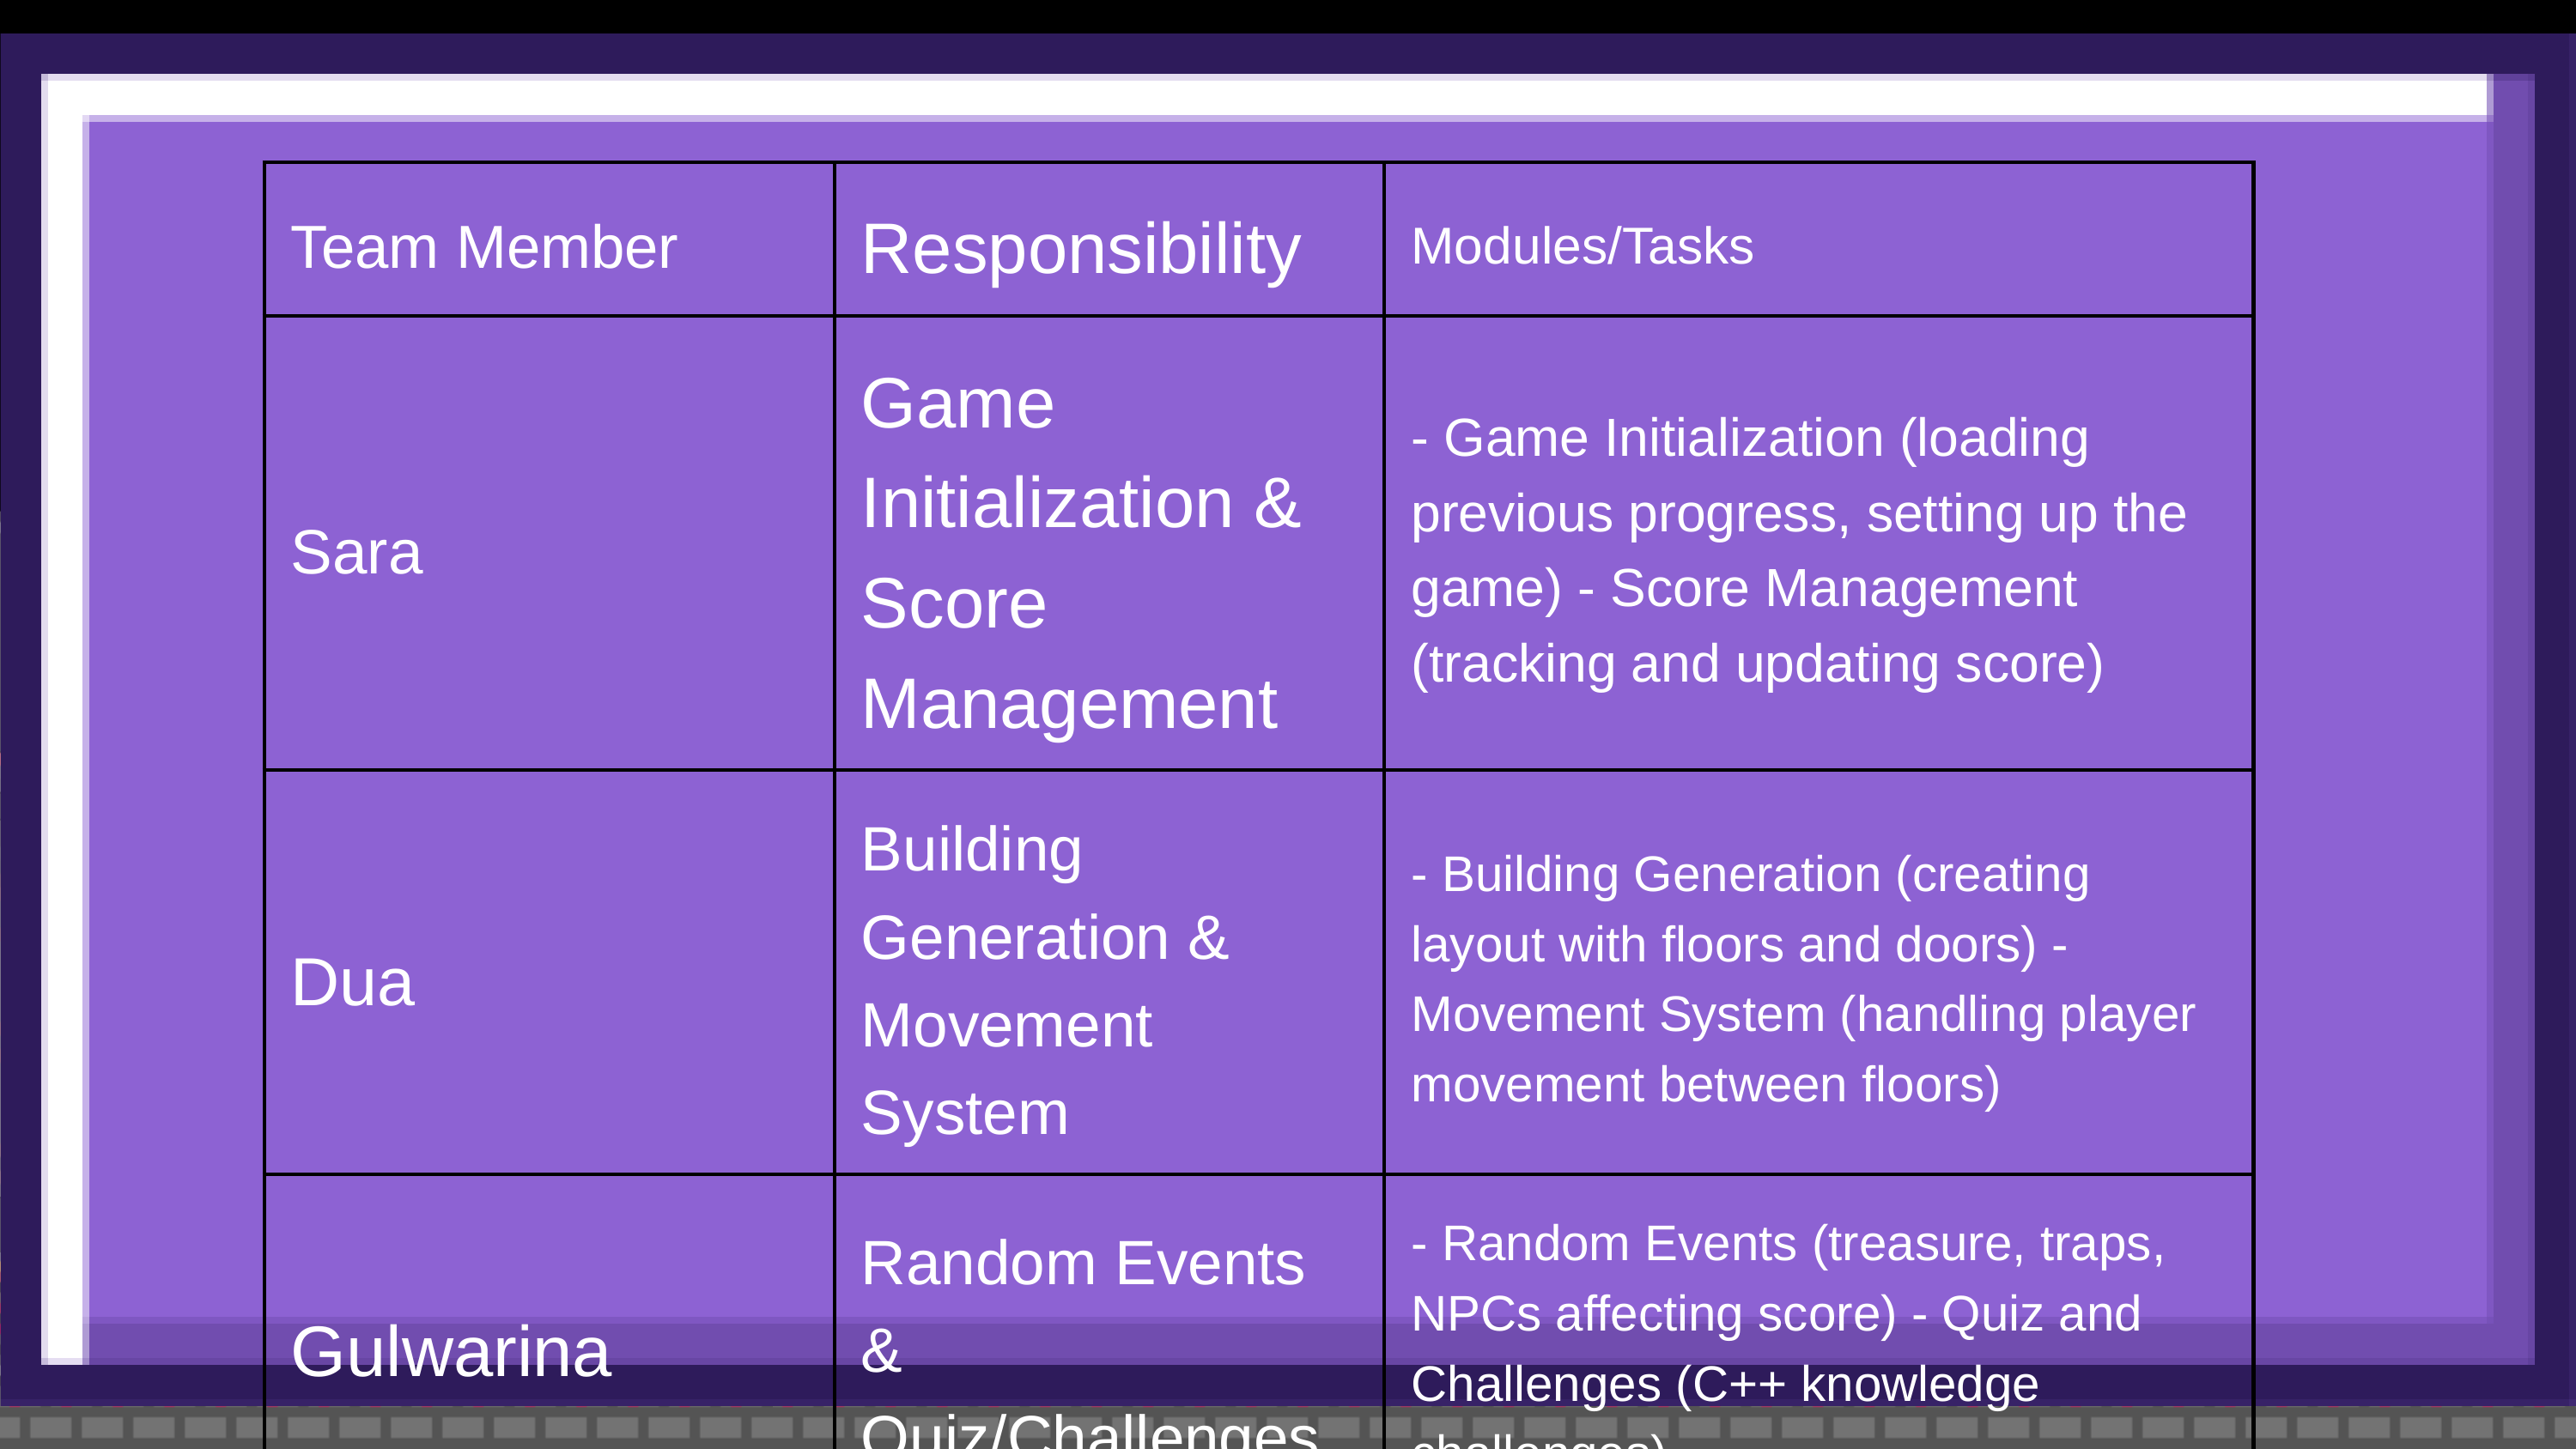

| Team Member | Responsibility | Modules/Tasks |
| --- | --- | --- |
| Sara | Game Initialization & Score Management | - Game Initialization (loading previous progress, setting up the game) - Score Management (tracking and updating score) |
| Dua | Building Generation & Movement System | - Building Generation (creating layout with floors and doors) - Movement System (handling player movement between floors) |
| Gulwarina | Random Events & Quiz/Challenges | - Random Events (treasure, traps, NPCs affecting score) - Quiz and Challenges (C++ knowledge challenges) |
| Aneeqa | Display Score, Save High Score & Game Continuation | - Display Score (visual score updates) - Save High Score (saving score to file/database) - Game Continuation (deciding whether to continue or exit) |